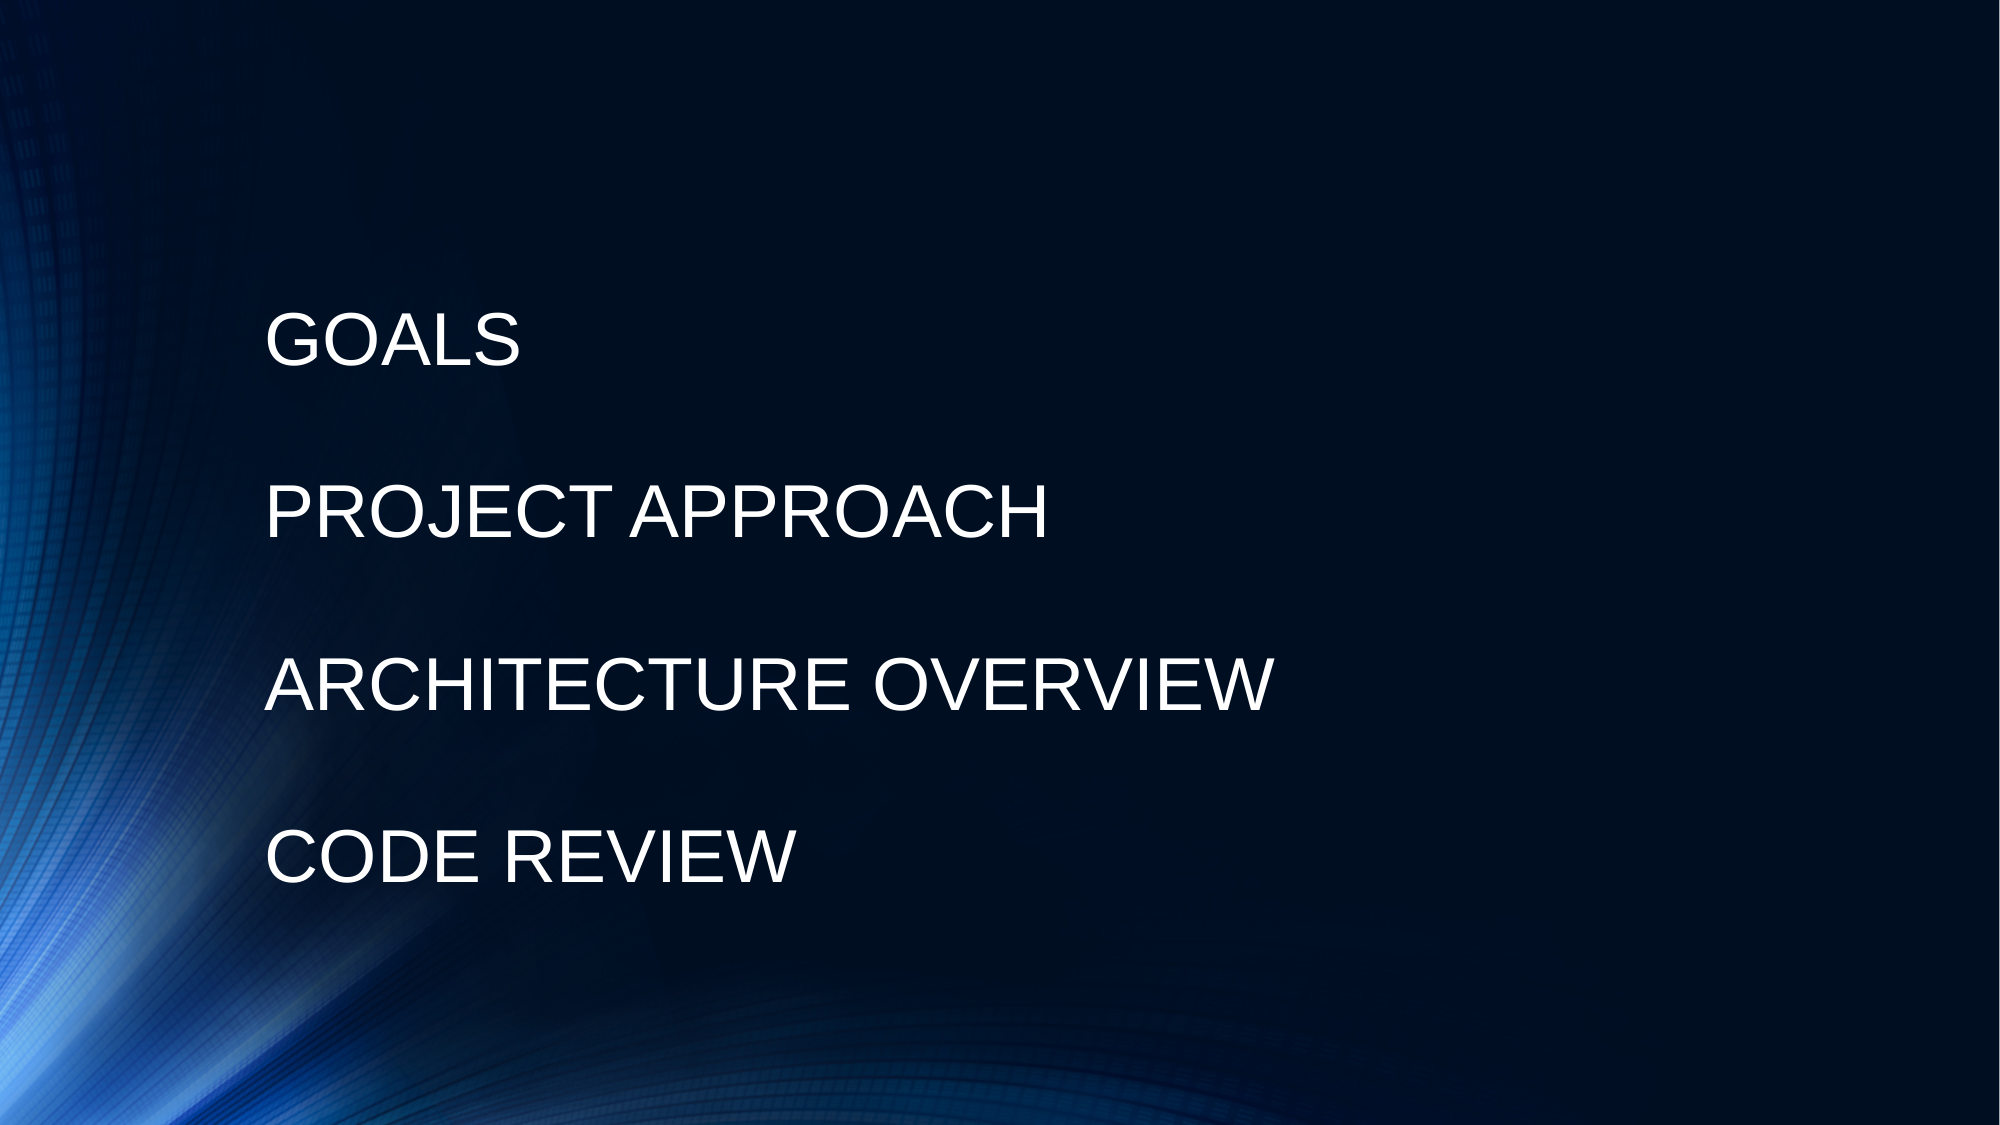

GOALS
PROJECT APPROACH
ARCHITECTURE OVERVIEW
CODE REVIEW